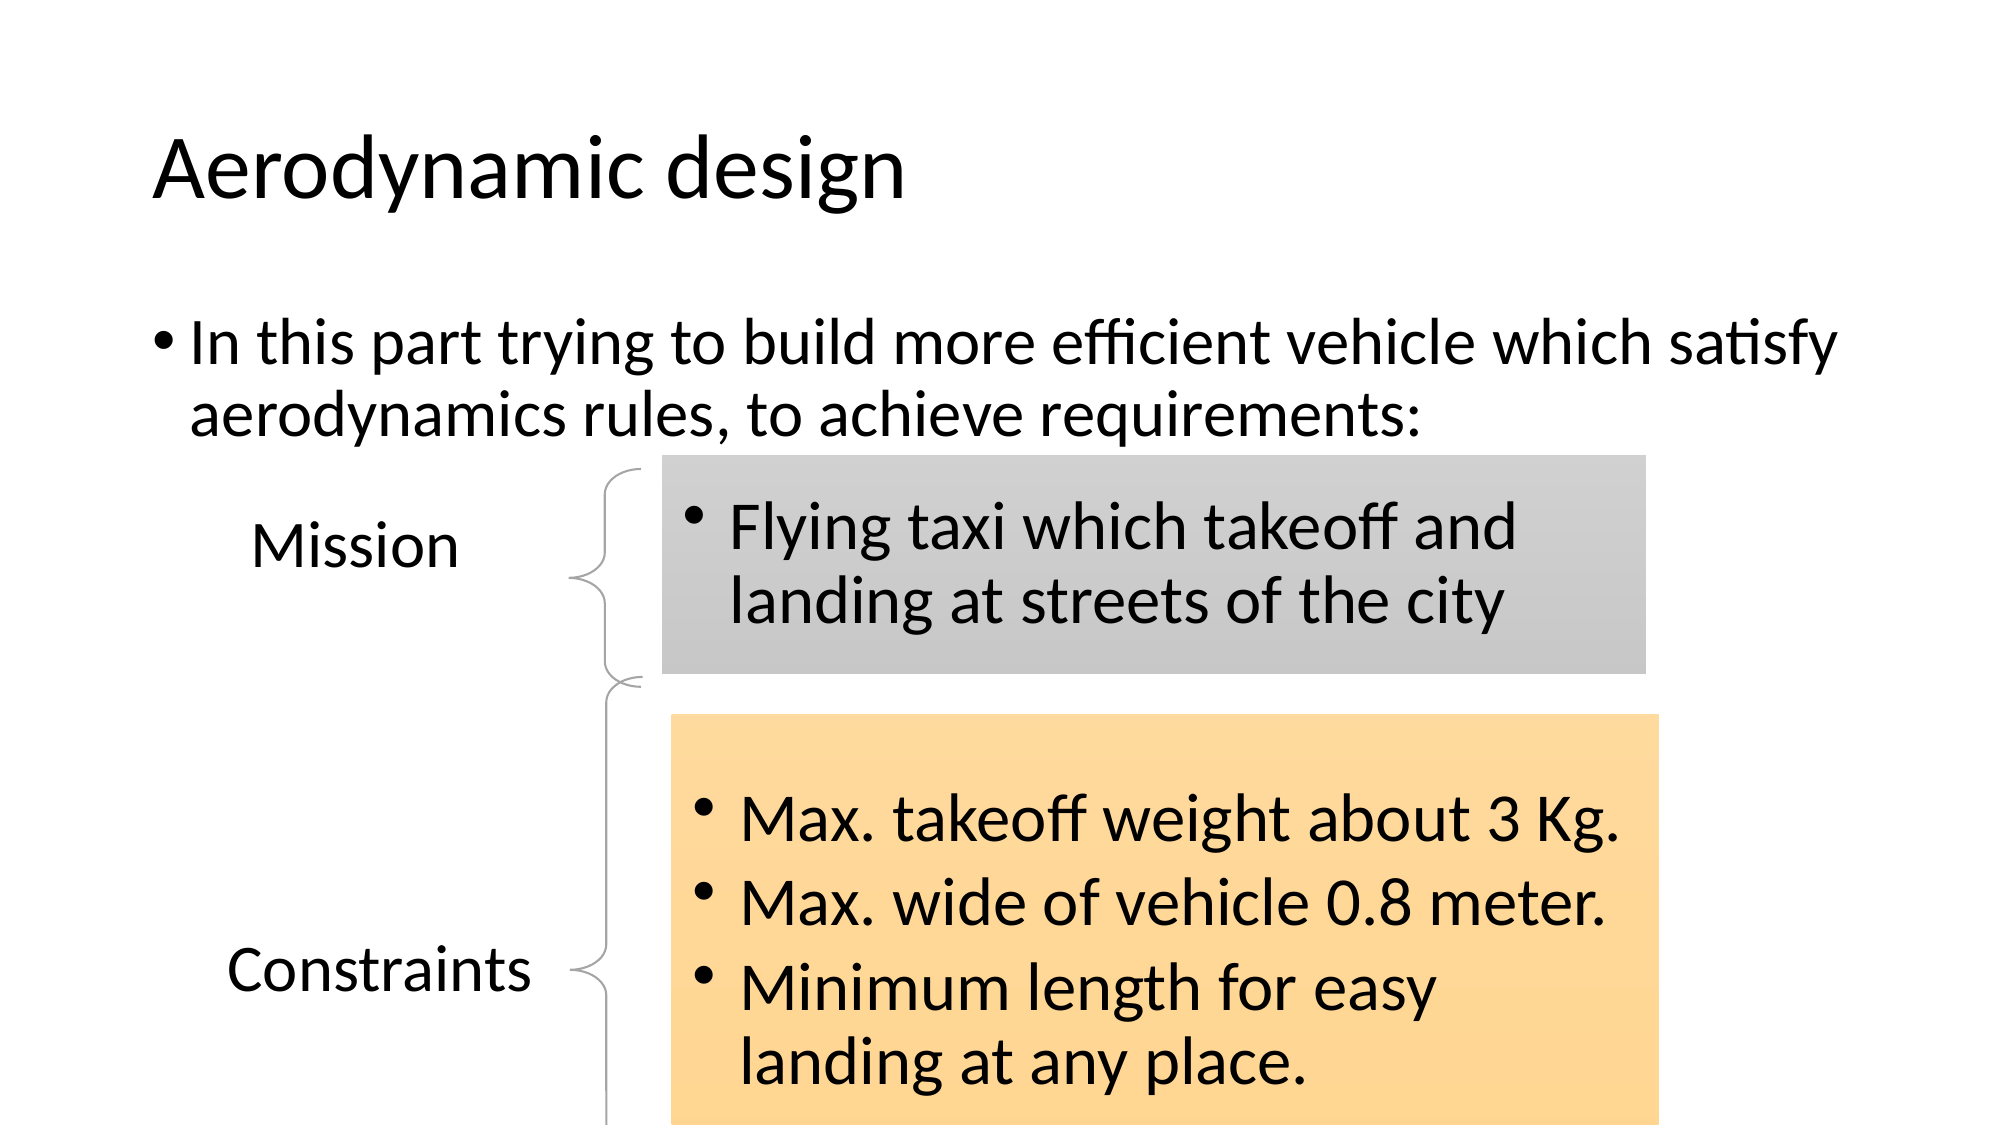

# Aerodynamic design
In this part trying to build more efficient vehicle which satisfy aerodynamics rules, to achieve requirements:

Mission
Flying taxi which takeoff and landing at streets of the city
Constraints
Max. takeoff weight about 3 Kg.
Max. wide of vehicle 0.8 meter.
Minimum length for easy landing at any place.